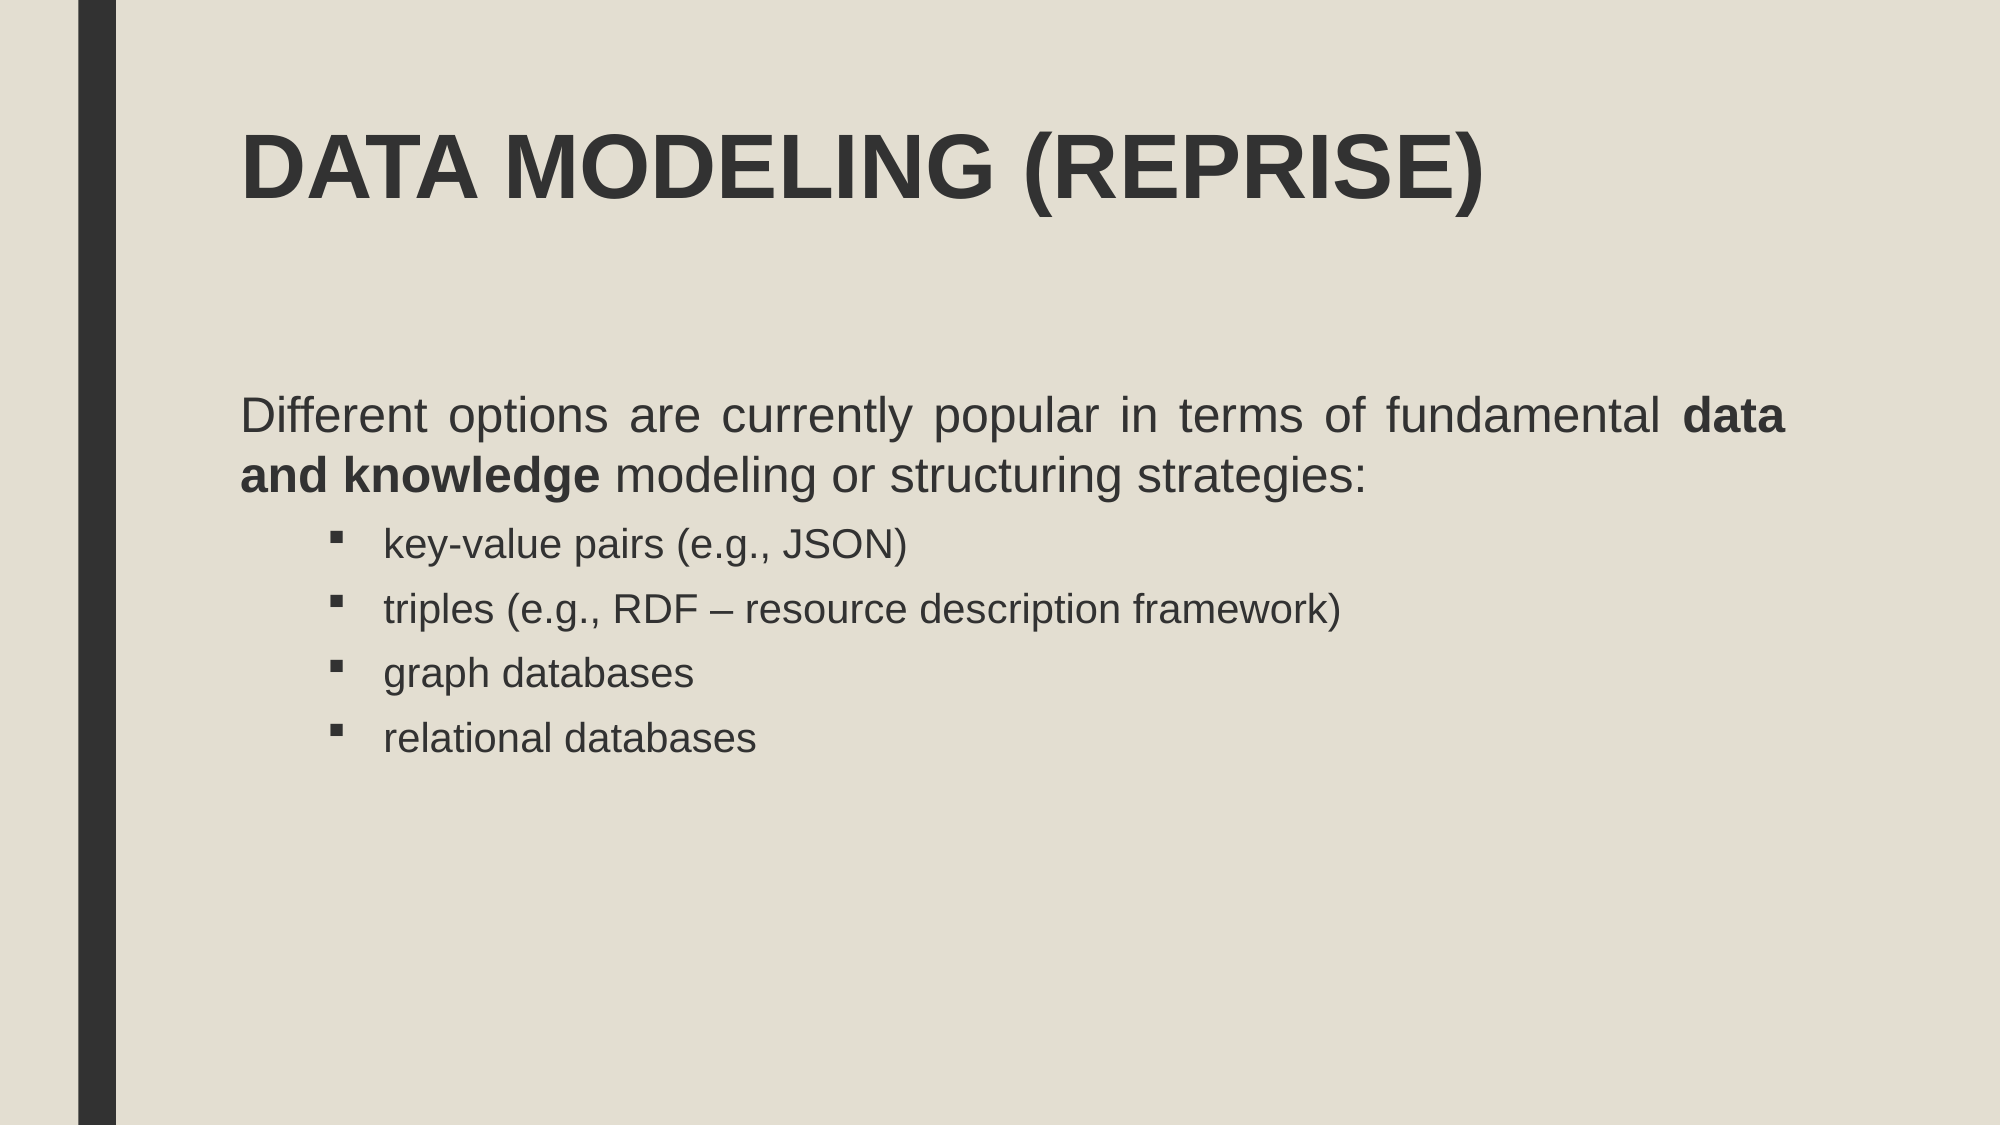

# DATA MODELING (REPRISE)
Different options are currently popular in terms of fundamental data and knowledge modeling or structuring strategies:
key-value pairs (e.g., JSON)
triples (e.g., RDF – resource description framework)
graph databases
relational databases